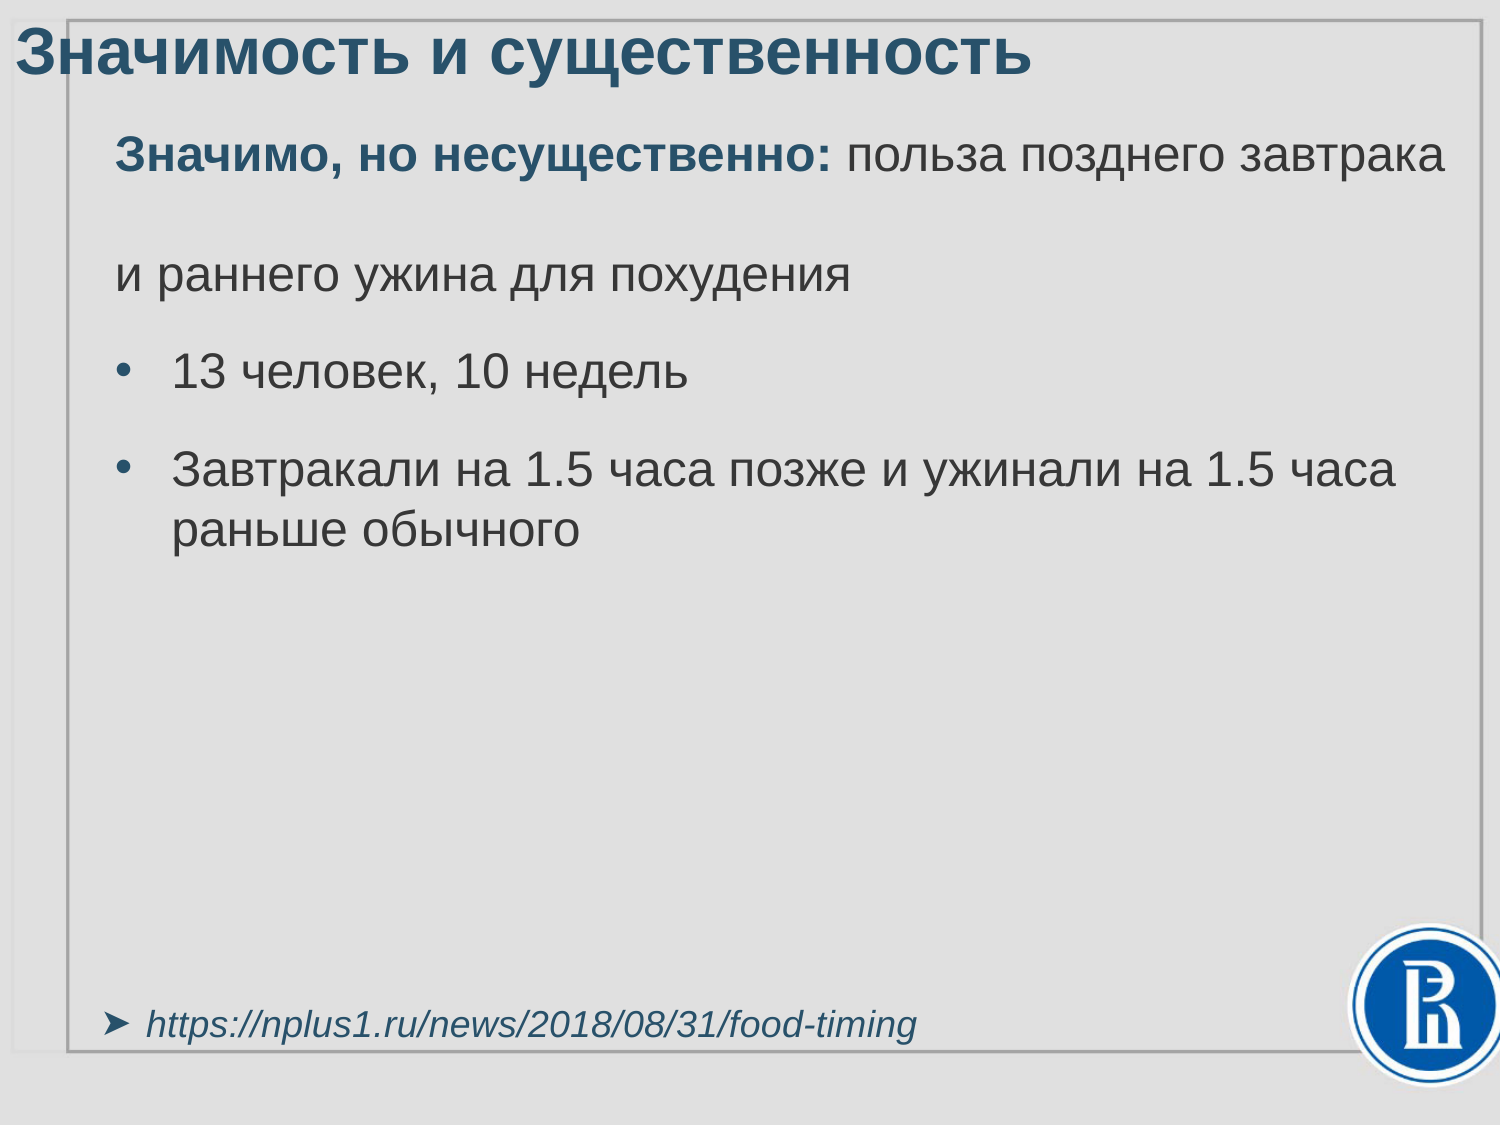

# Значимость и существенность
Значимо, но несущественно: польза позднего завтрака
и раннего ужина для похудения
13 человек, 10 недель
Завтракали на 1.5 часа позже и ужинали на 1.5 часа раньше обычного
https://nplus1.ru/news/2018/08/31/food-timing